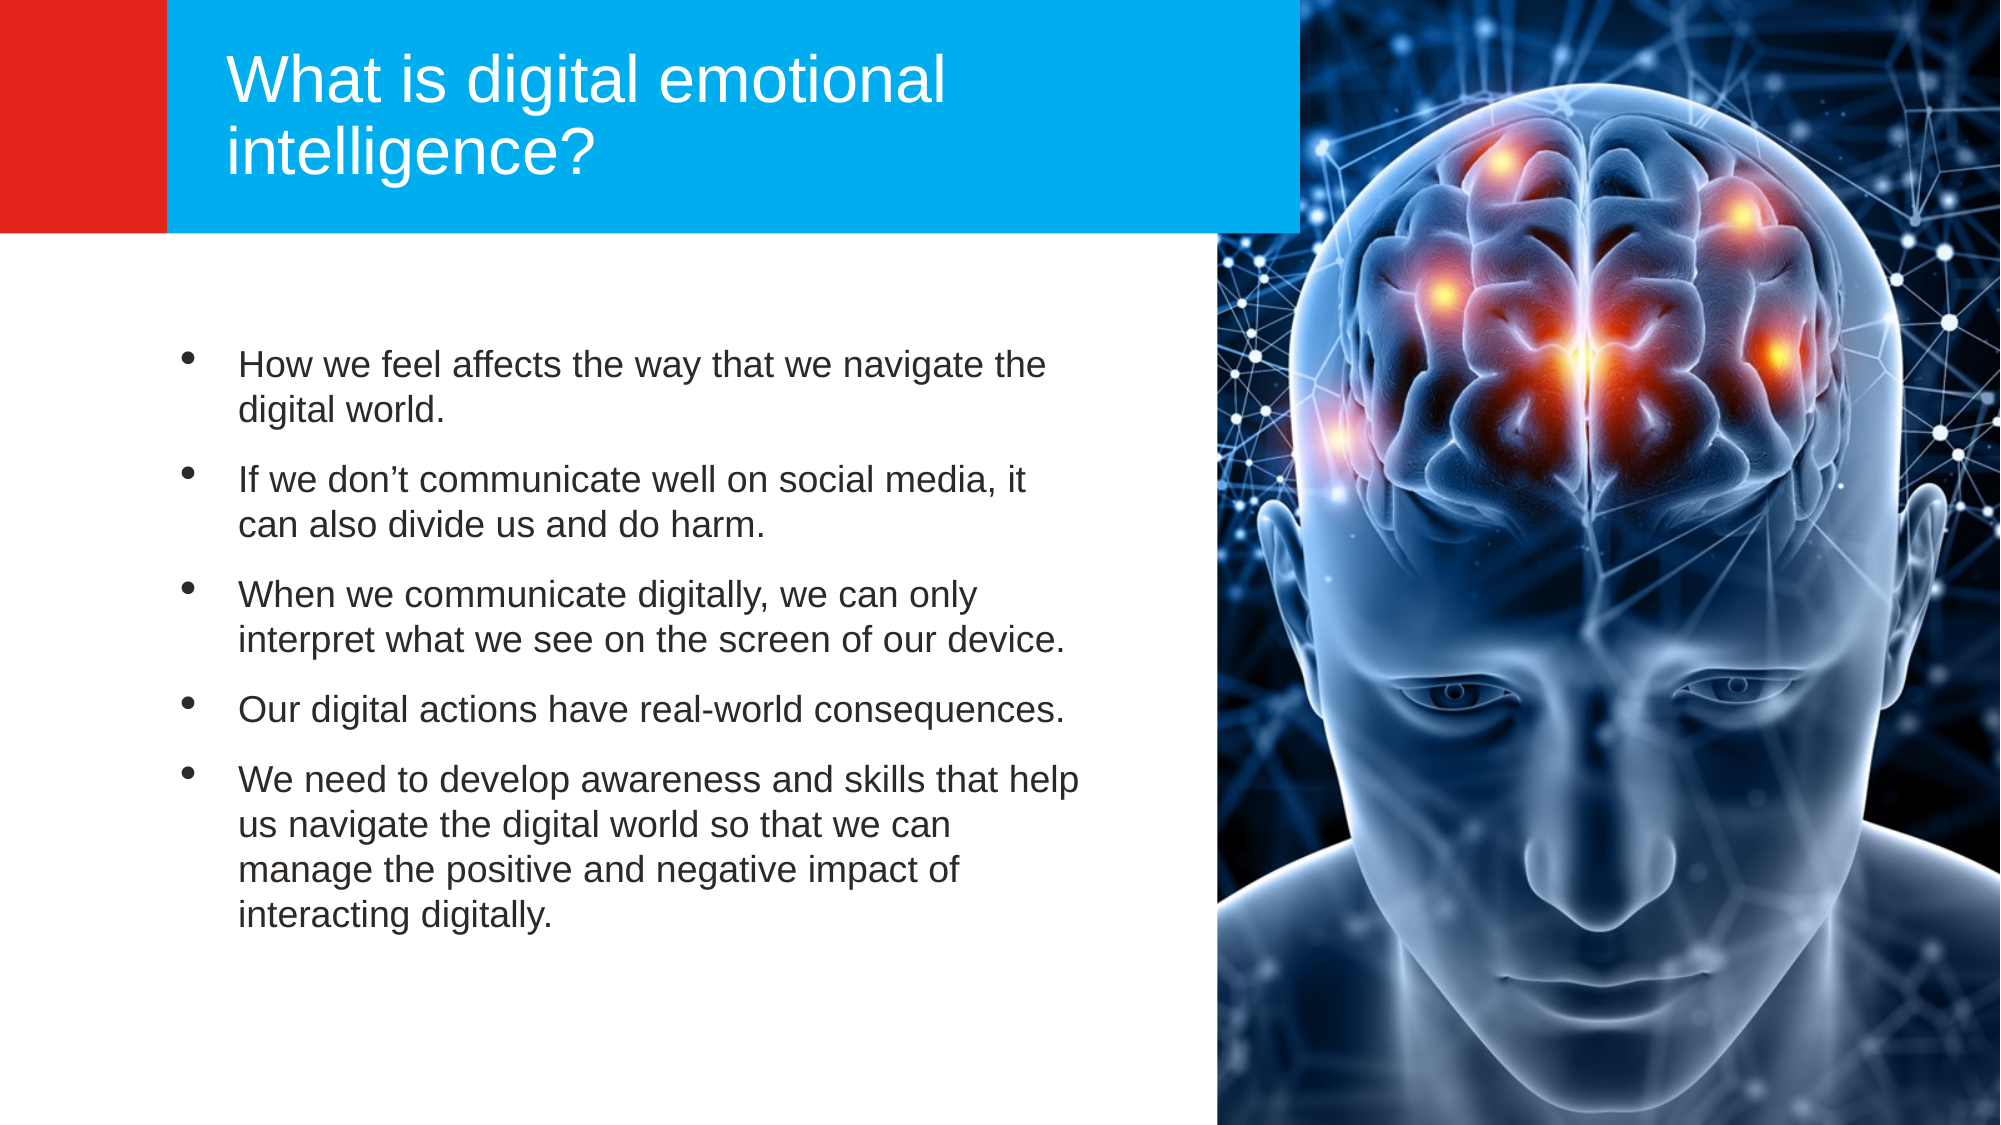

What is digital emotional intelligence?
How we feel affects the way that we navigate the digital world.
If we don’t communicate well on social media, it can also divide us and do harm.
When we communicate digitally, we can only interpret what we see on the screen of our device.
Our digital actions have real-world consequences.
We need to develop awareness and skills that help us navigate the digital world so that we can manage the positive and negative impact of interacting digitally.